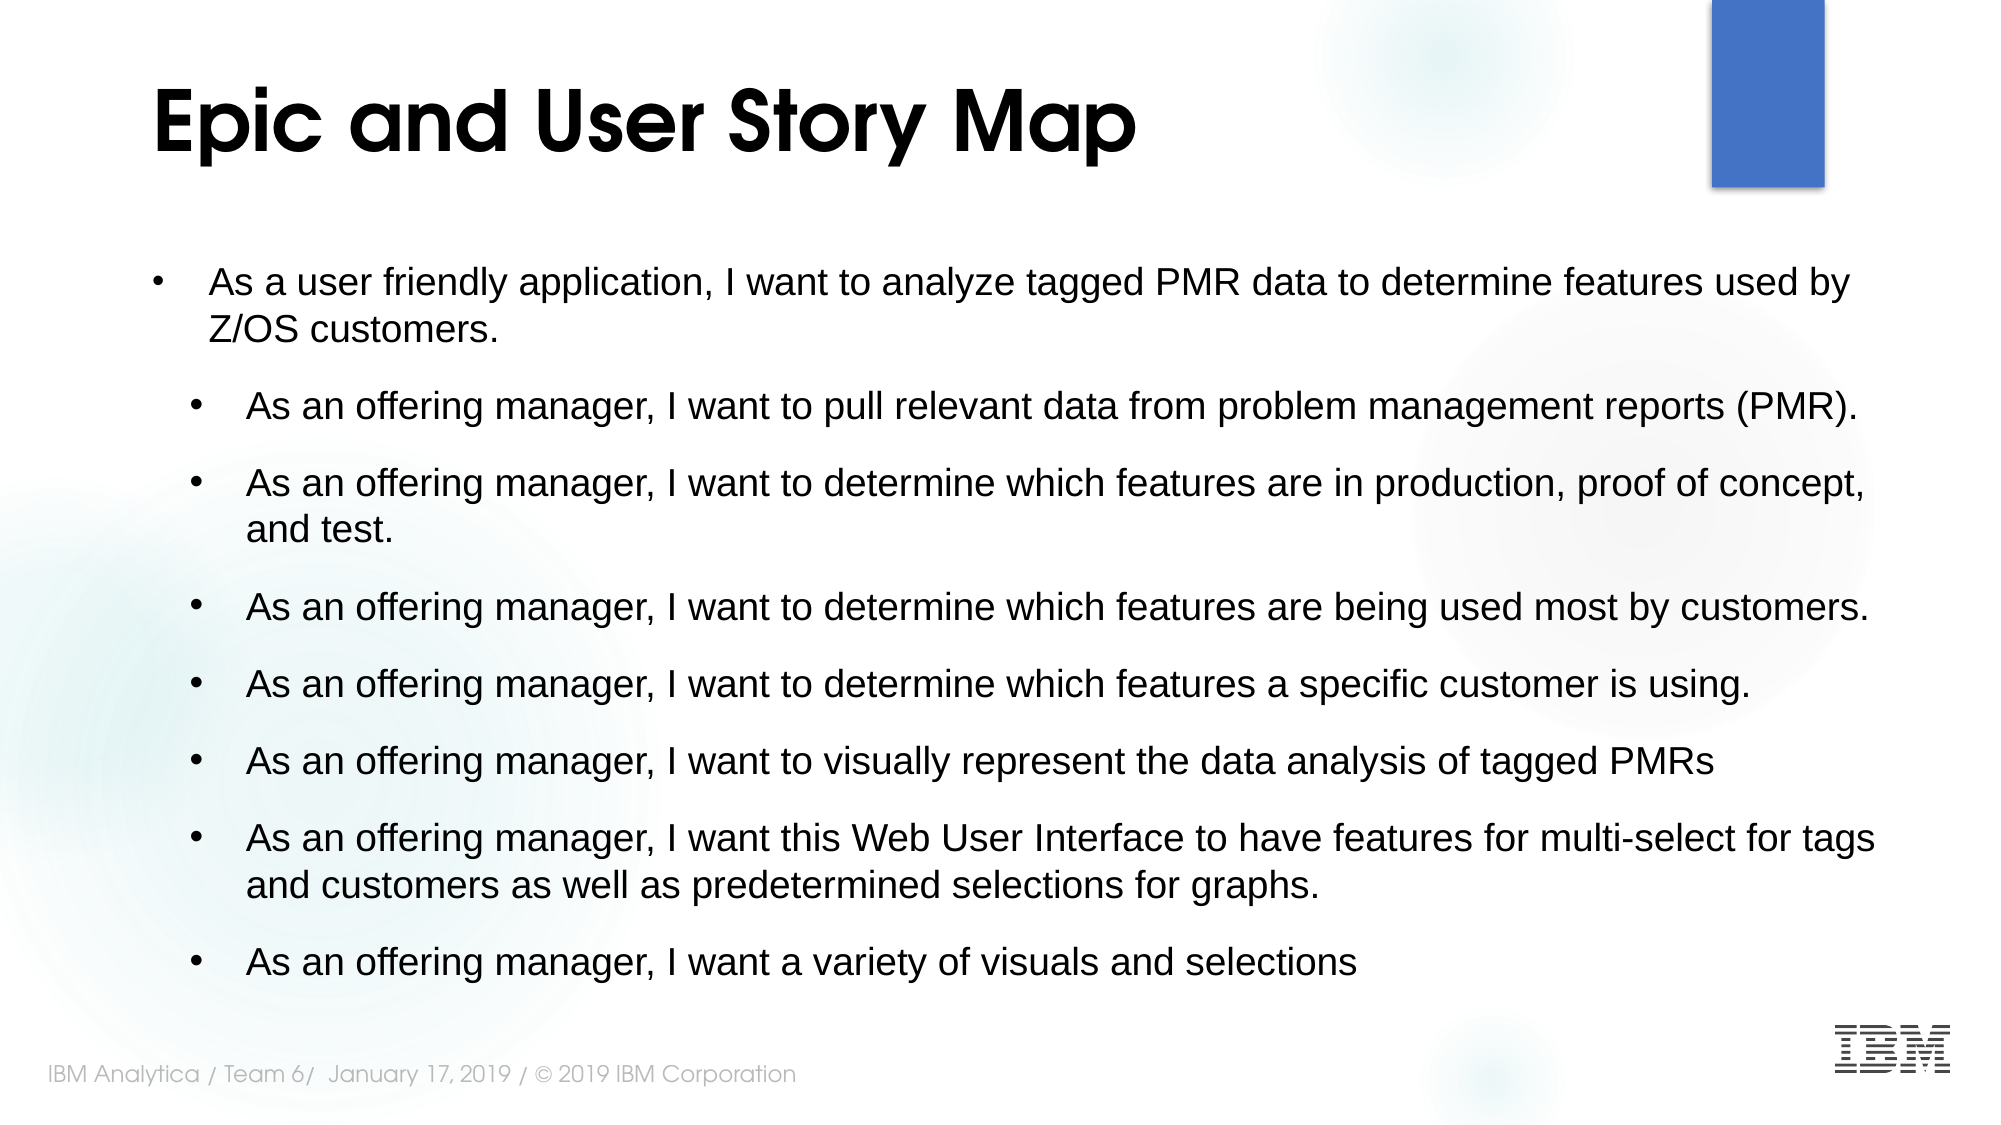

# Epic and User Story Map
As a user friendly application, I want to analyze tagged PMR data to determine features used by Z/OS customers.
As an offering manager, I want to pull relevant data from problem management reports (PMR).
As an offering manager, I want to determine which features are in production, proof of concept, and test.
As an offering manager, I want to determine which features are being used most by customers.
As an offering manager, I want to determine which features a specific customer is using.
As an offering manager, I want to visually represent the data analysis of tagged PMRs
As an offering manager, I want this Web User Interface to have features for multi-select for tags and customers as well as predetermined selections for graphs.
As an offering manager, I want a variety of visuals and selections

IBM Analytica / Team 6/  January 17, 2019 / © 2019 IBM Corporation